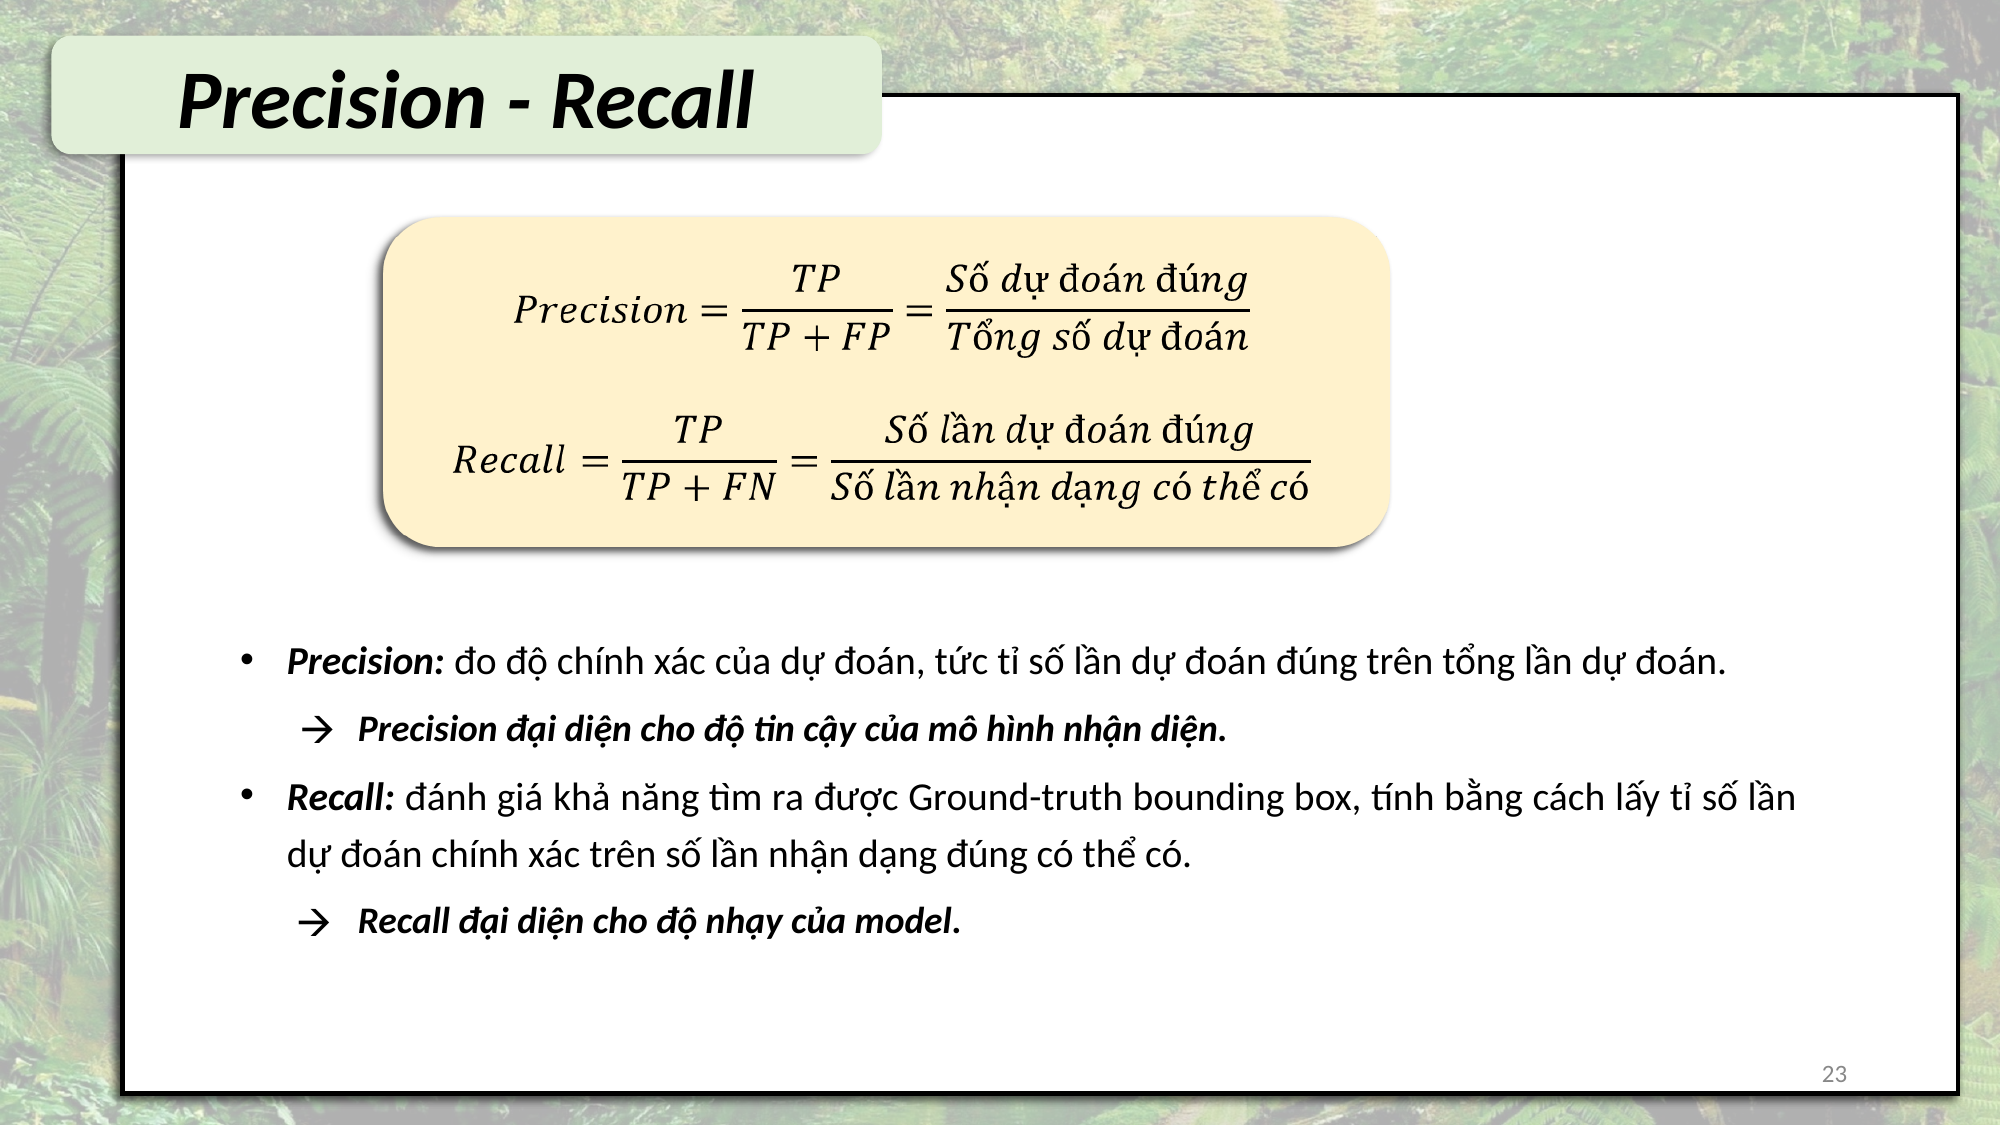

Precision - Recall

Precision: đo độ chính xác của dự đoán, tức tỉ số lần dự đoán đúng trên tổng lần dự đoán.
Precision đại diện cho độ tin cậy của mô hình nhận diện.
Recall: đánh giá khả năng tìm ra được Ground-truth bounding box, tính bằng cách lấy tỉ số lần dự đoán chính xác trên số lần nhận dạng đúng có thể có.
Recall đại diện cho độ nhạy của model.
23